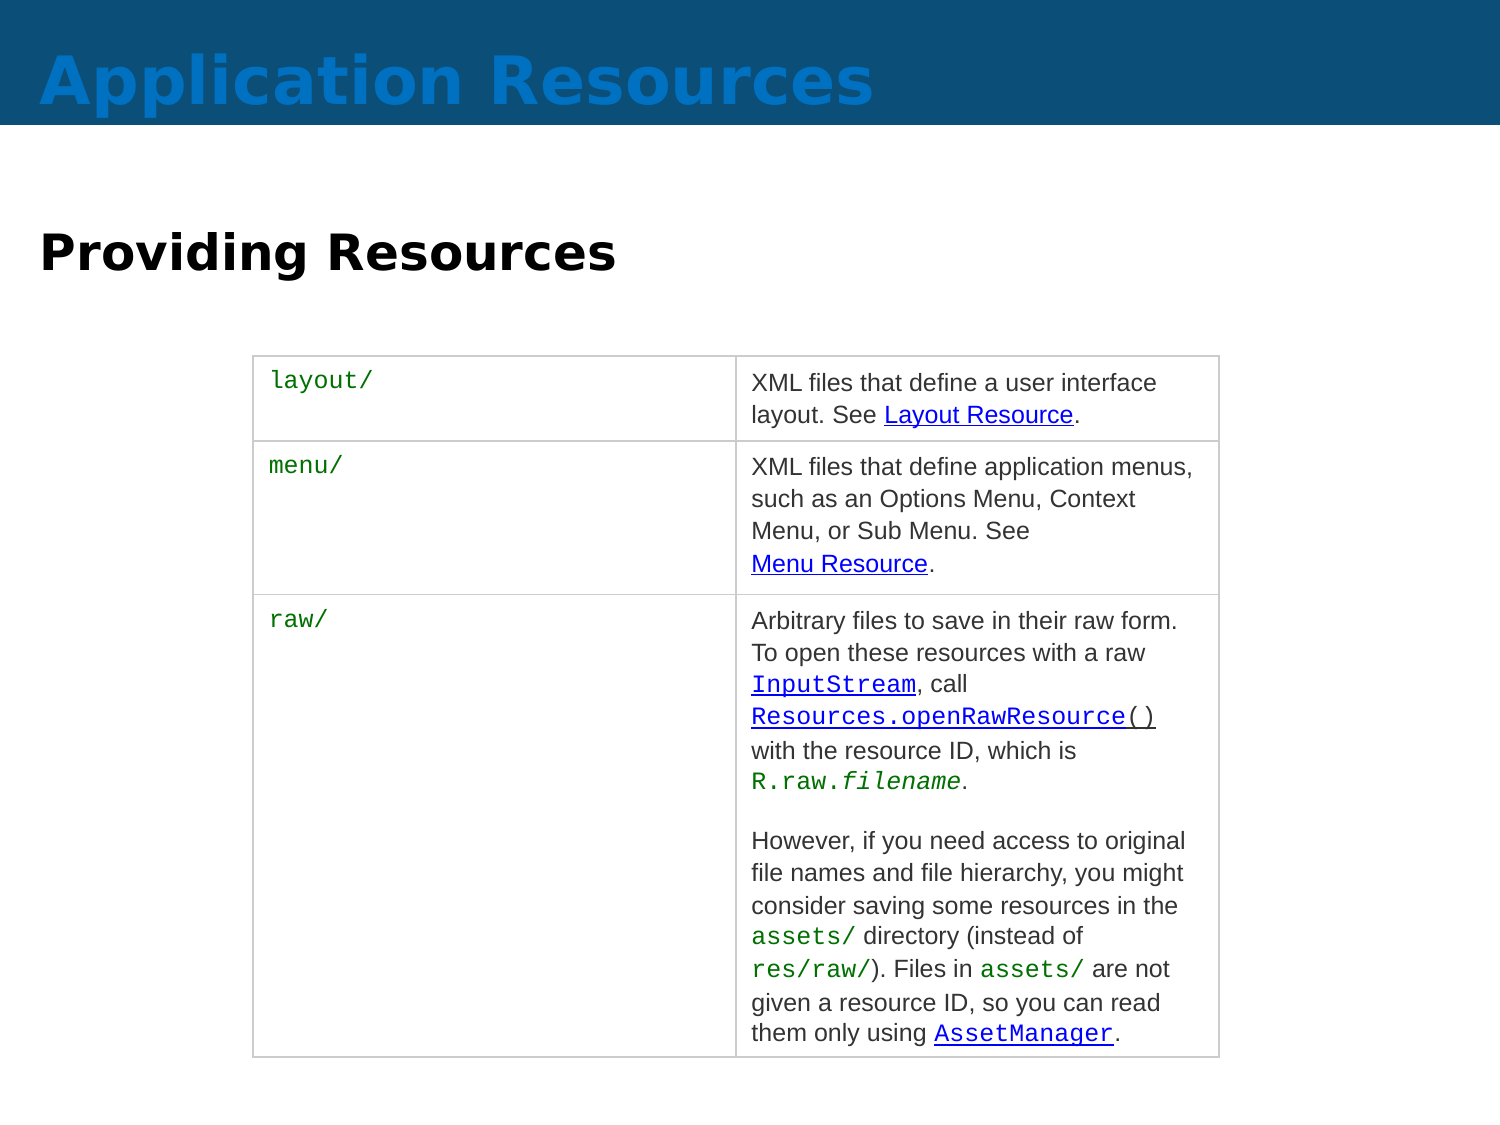

# Application Resources
Providing Resources
| layout/ | XML files that define a user interface layout. See Layout Resource. |
| --- | --- |
| menu/ | XML files that define application menus, such as an Options Menu, Context Menu, or Sub Menu. See Menu Resource. |
| raw/ | Arbitrary files to save in their raw form. To open these resources with a raw InputStream, call Resources.openRawResource() with the resource ID, which is R.raw.filename. However, if you need access to original file names and file hierarchy, you might consider saving some resources in the assets/ directory (instead of res/raw/). Files in assets/ are not given a resource ID, so you can read them only using AssetManager. |